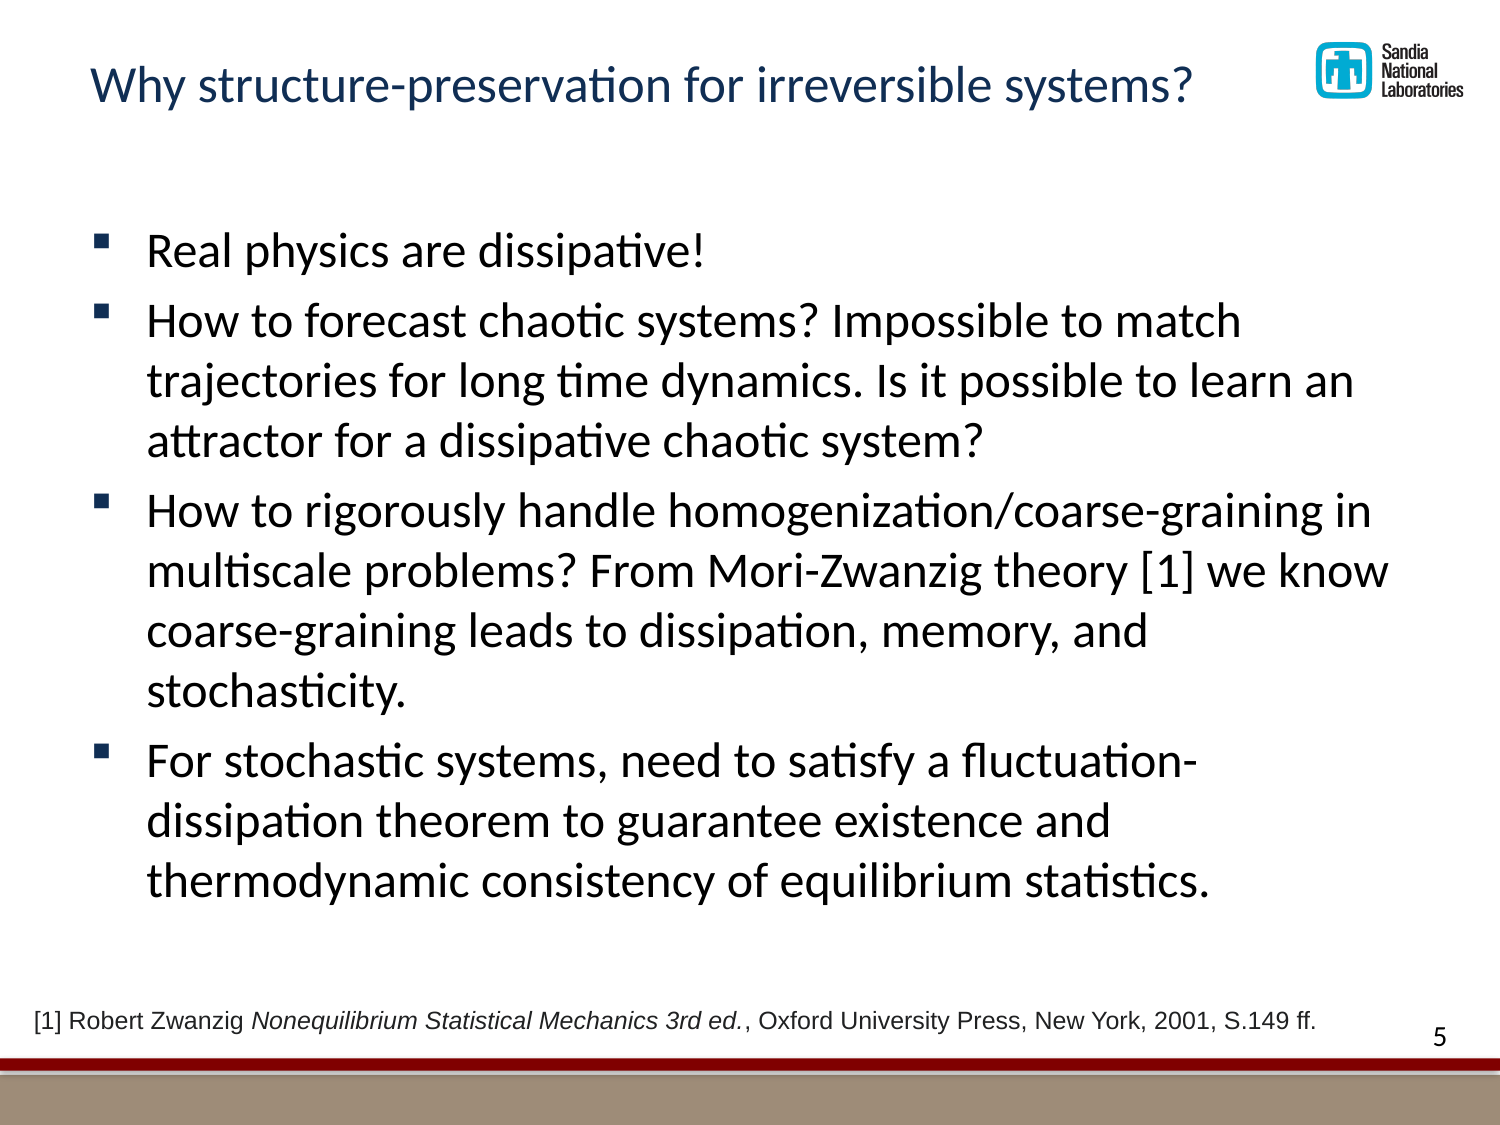

# Why structure-preservation for irreversible systems?
Real physics are dissipative!
How to forecast chaotic systems? Impossible to match trajectories for long time dynamics. Is it possible to learn an attractor for a dissipative chaotic system?
How to rigorously handle homogenization/coarse-graining in multiscale problems? From Mori-Zwanzig theory [1] we know coarse-graining leads to dissipation, memory, and stochasticity.
For stochastic systems, need to satisfy a fluctuation-dissipation theorem to guarantee existence and thermodynamic consistency of equilibrium statistics.
[1] Robert Zwanzig Nonequilibrium Statistical Mechanics 3rd ed., Oxford University Press, New York, 2001, S.149 ff.
5